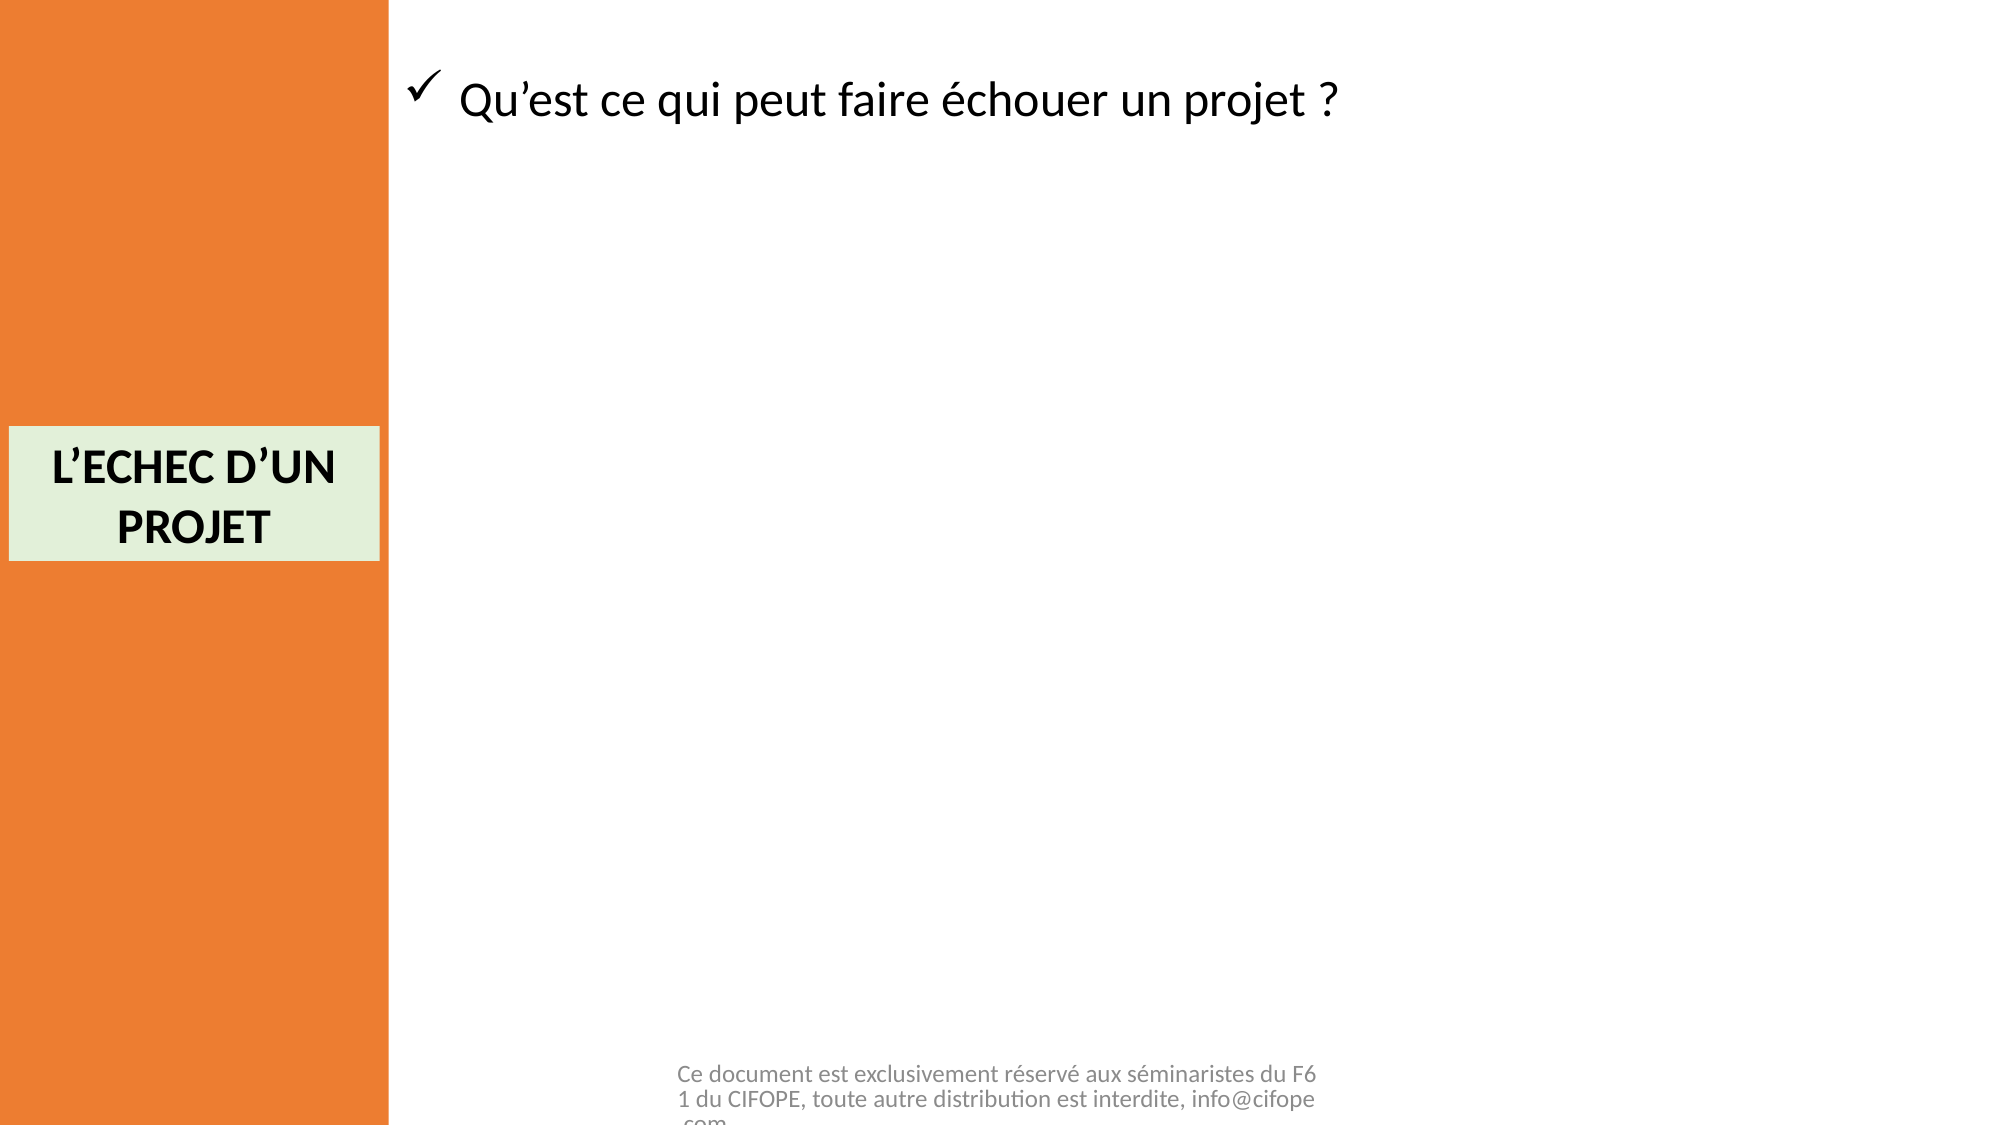

Qu’est ce qui peut faire échouer un projet ?

L’ECHEC D’UN PROJET
Ce document est exclusivement réservé aux séminaristes du F61 du CIFOPE, toute autre distribution est interdite, info@cifope.com